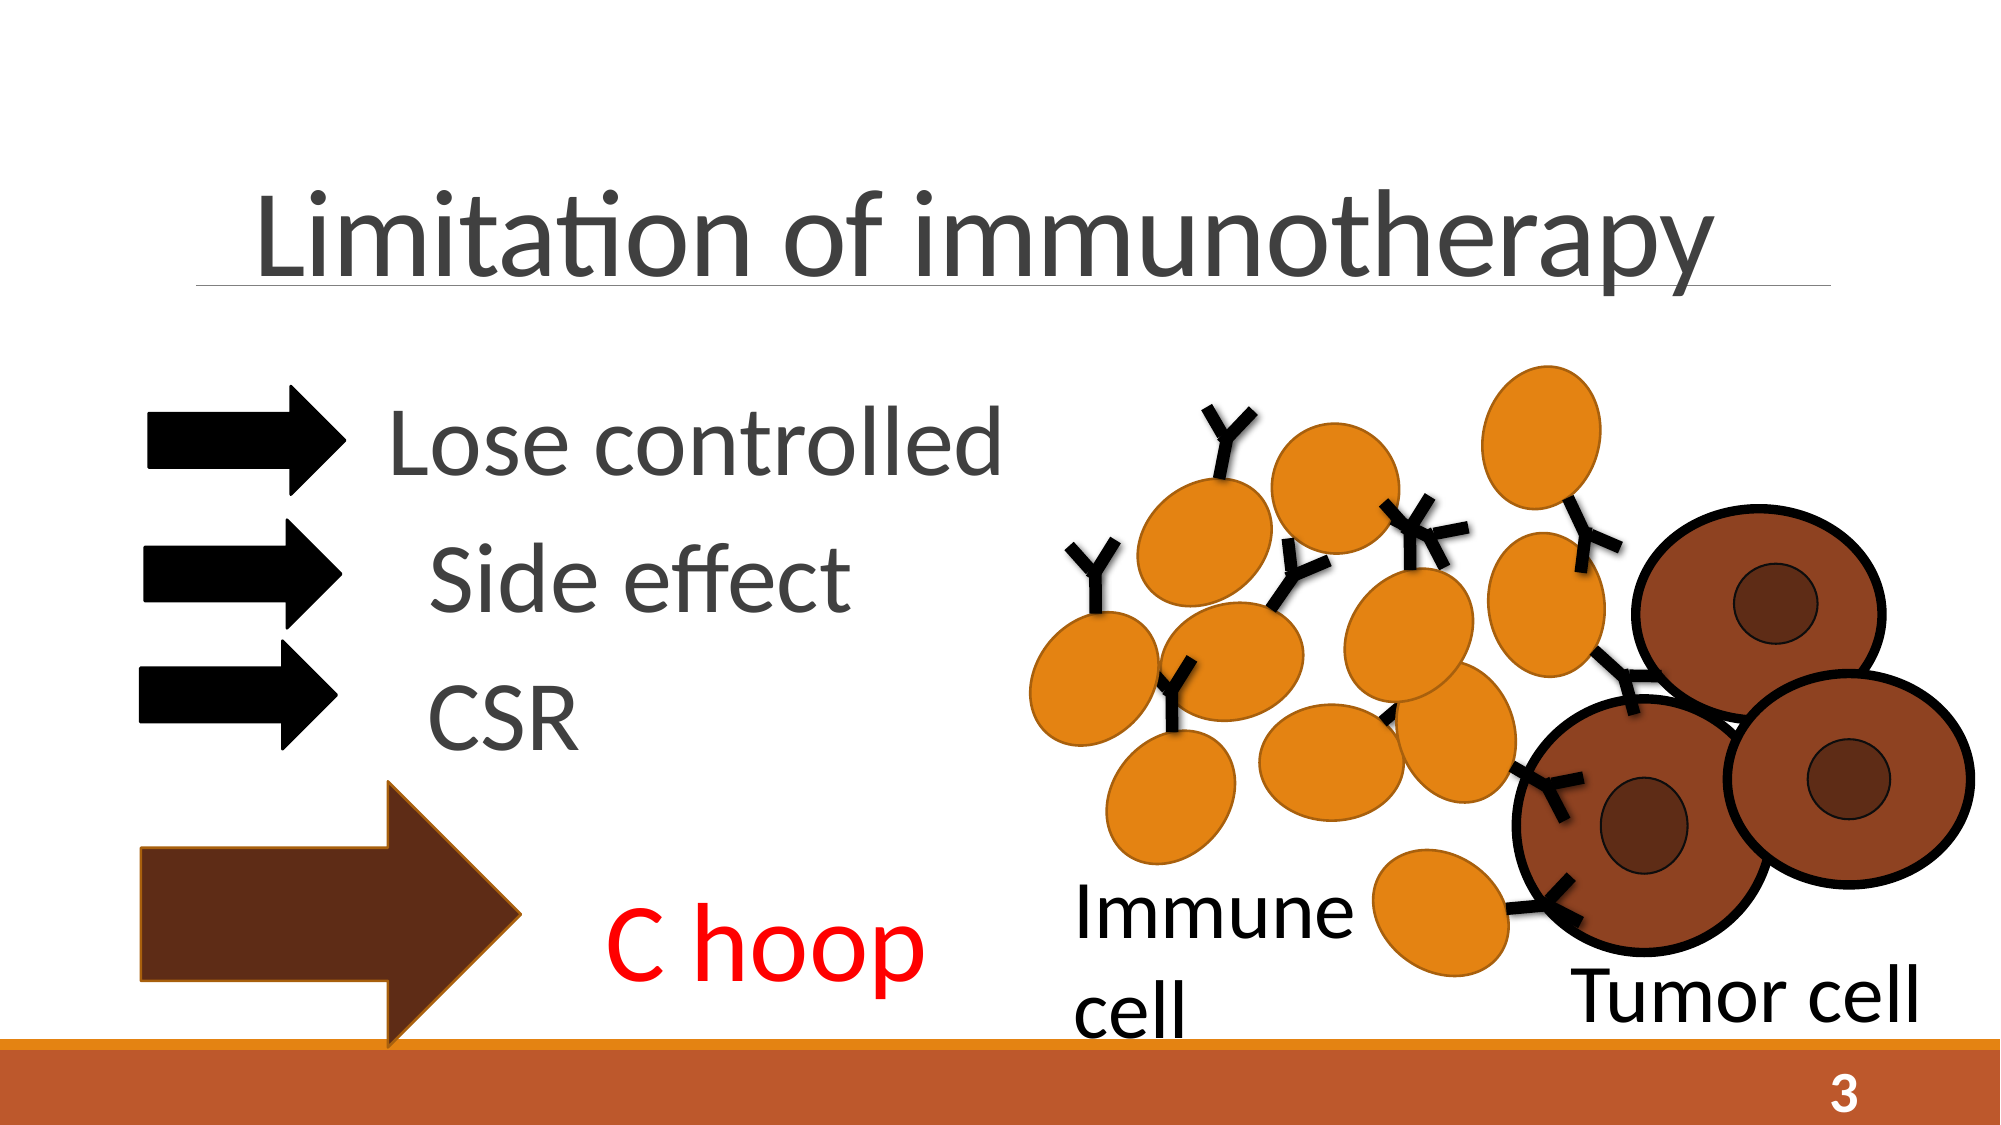

# Limitation of immunotherapy

          Lose controlled
            Side effect
           CSR

Immune cell
C hoop
Tumor cell
3